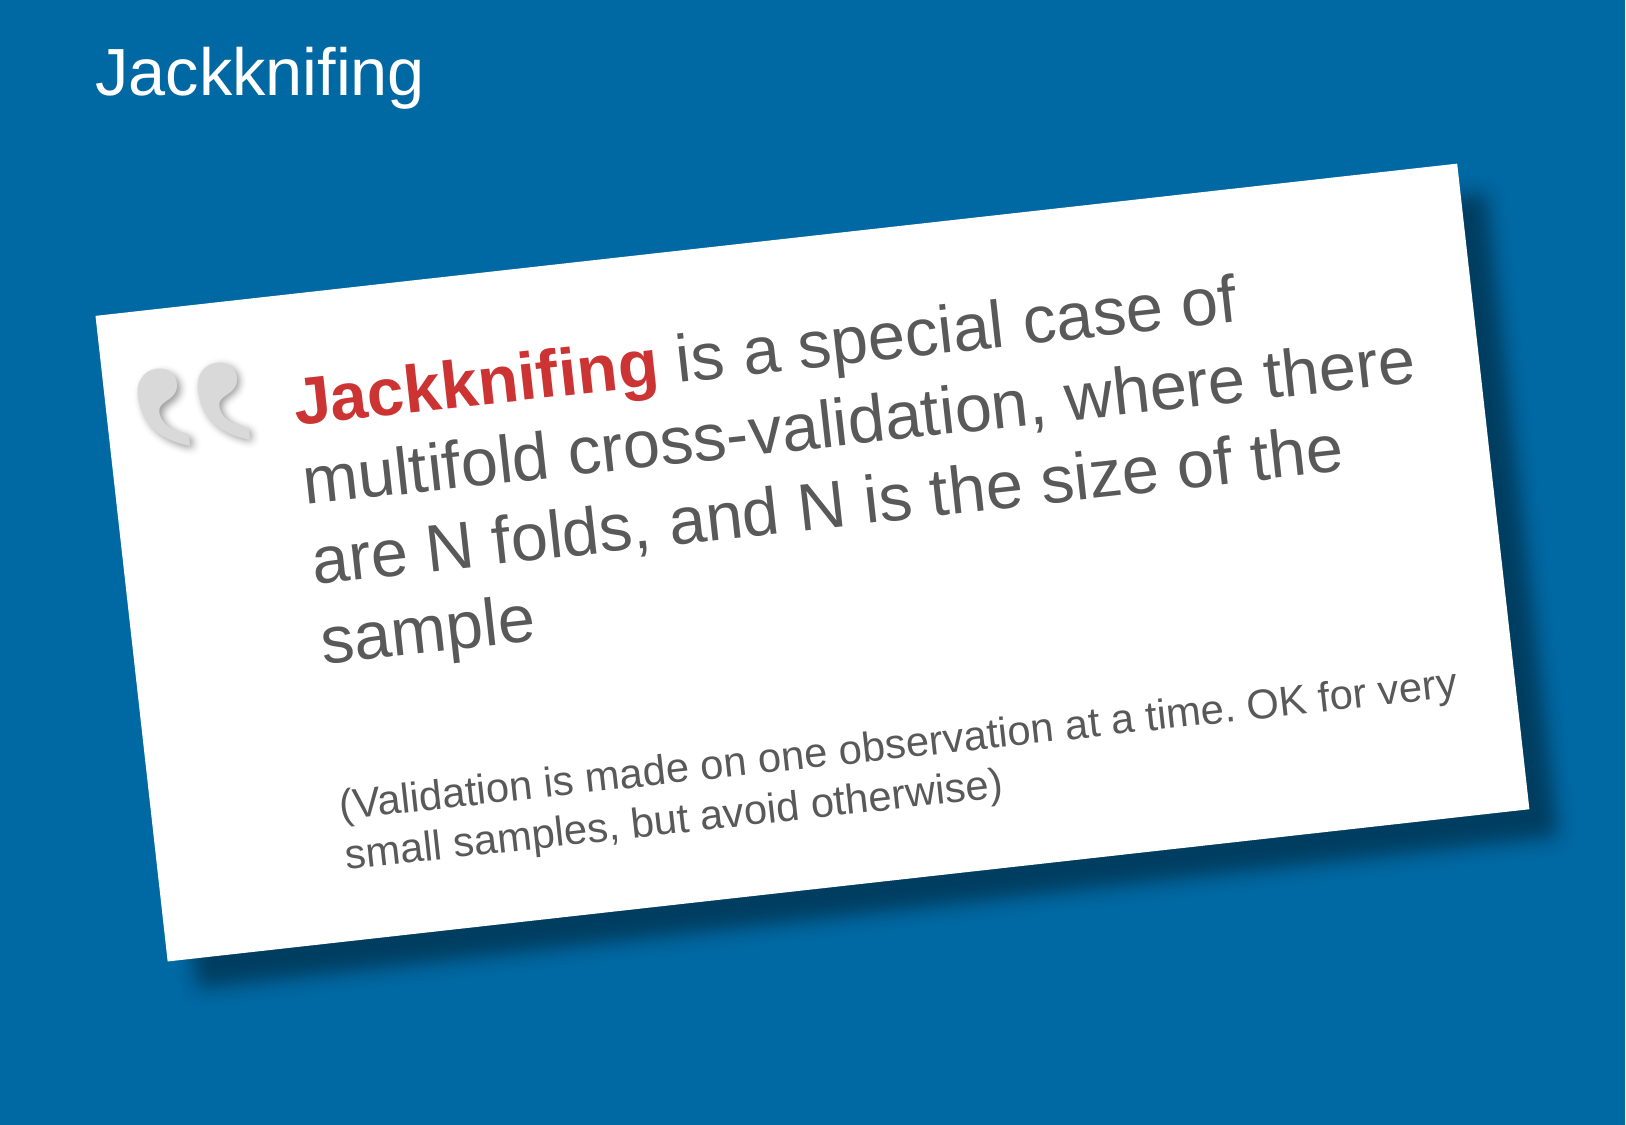

# Jackknifing
Jackknifing is a special case of multifold cross-validation, where there are N folds, and N is the size of the sample

(Validation is made on one observation at a time. OK for very small samples, but avoid otherwise)